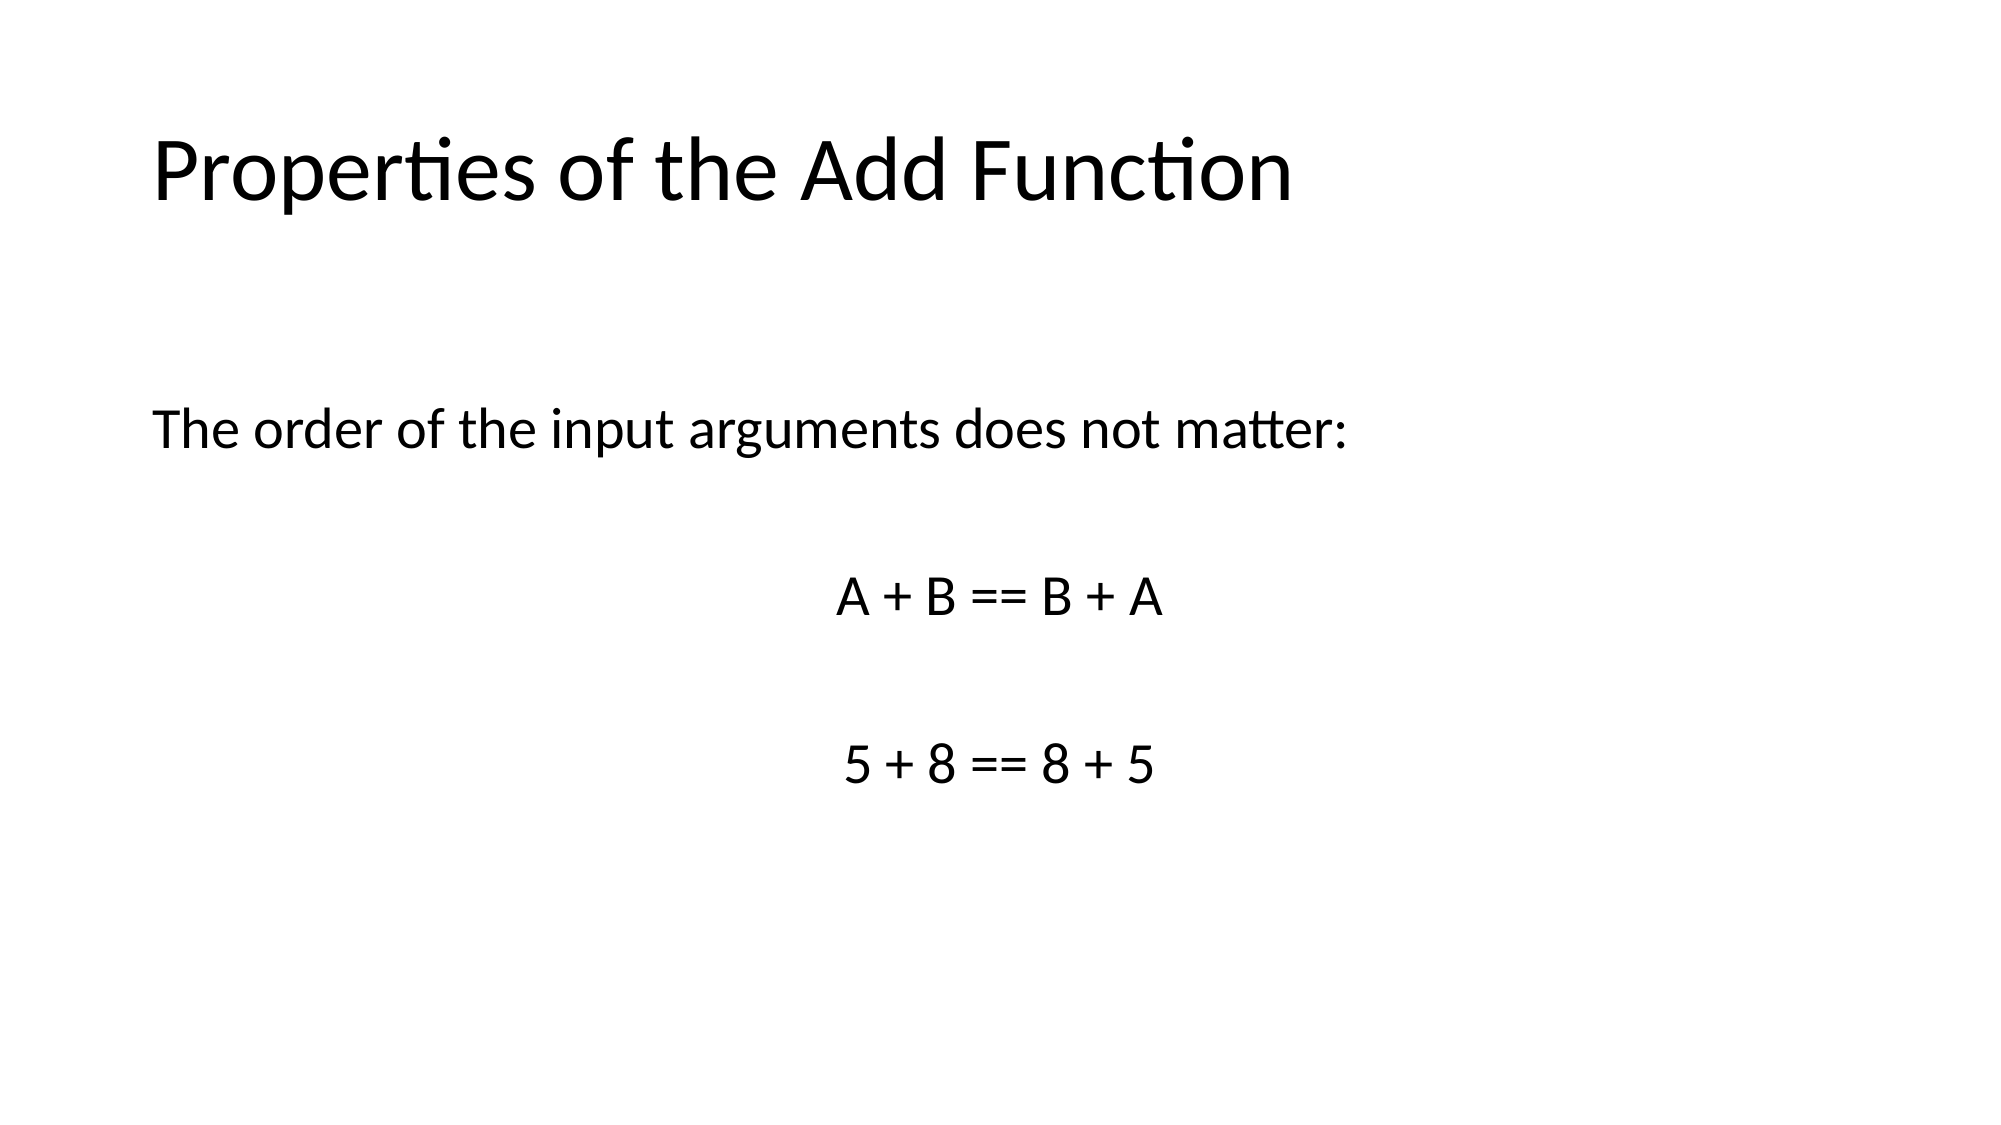

# Properties of the Add Function

The order of the input arguments does not matter:

A + B == B + A

5 + 8 == 8 + 5